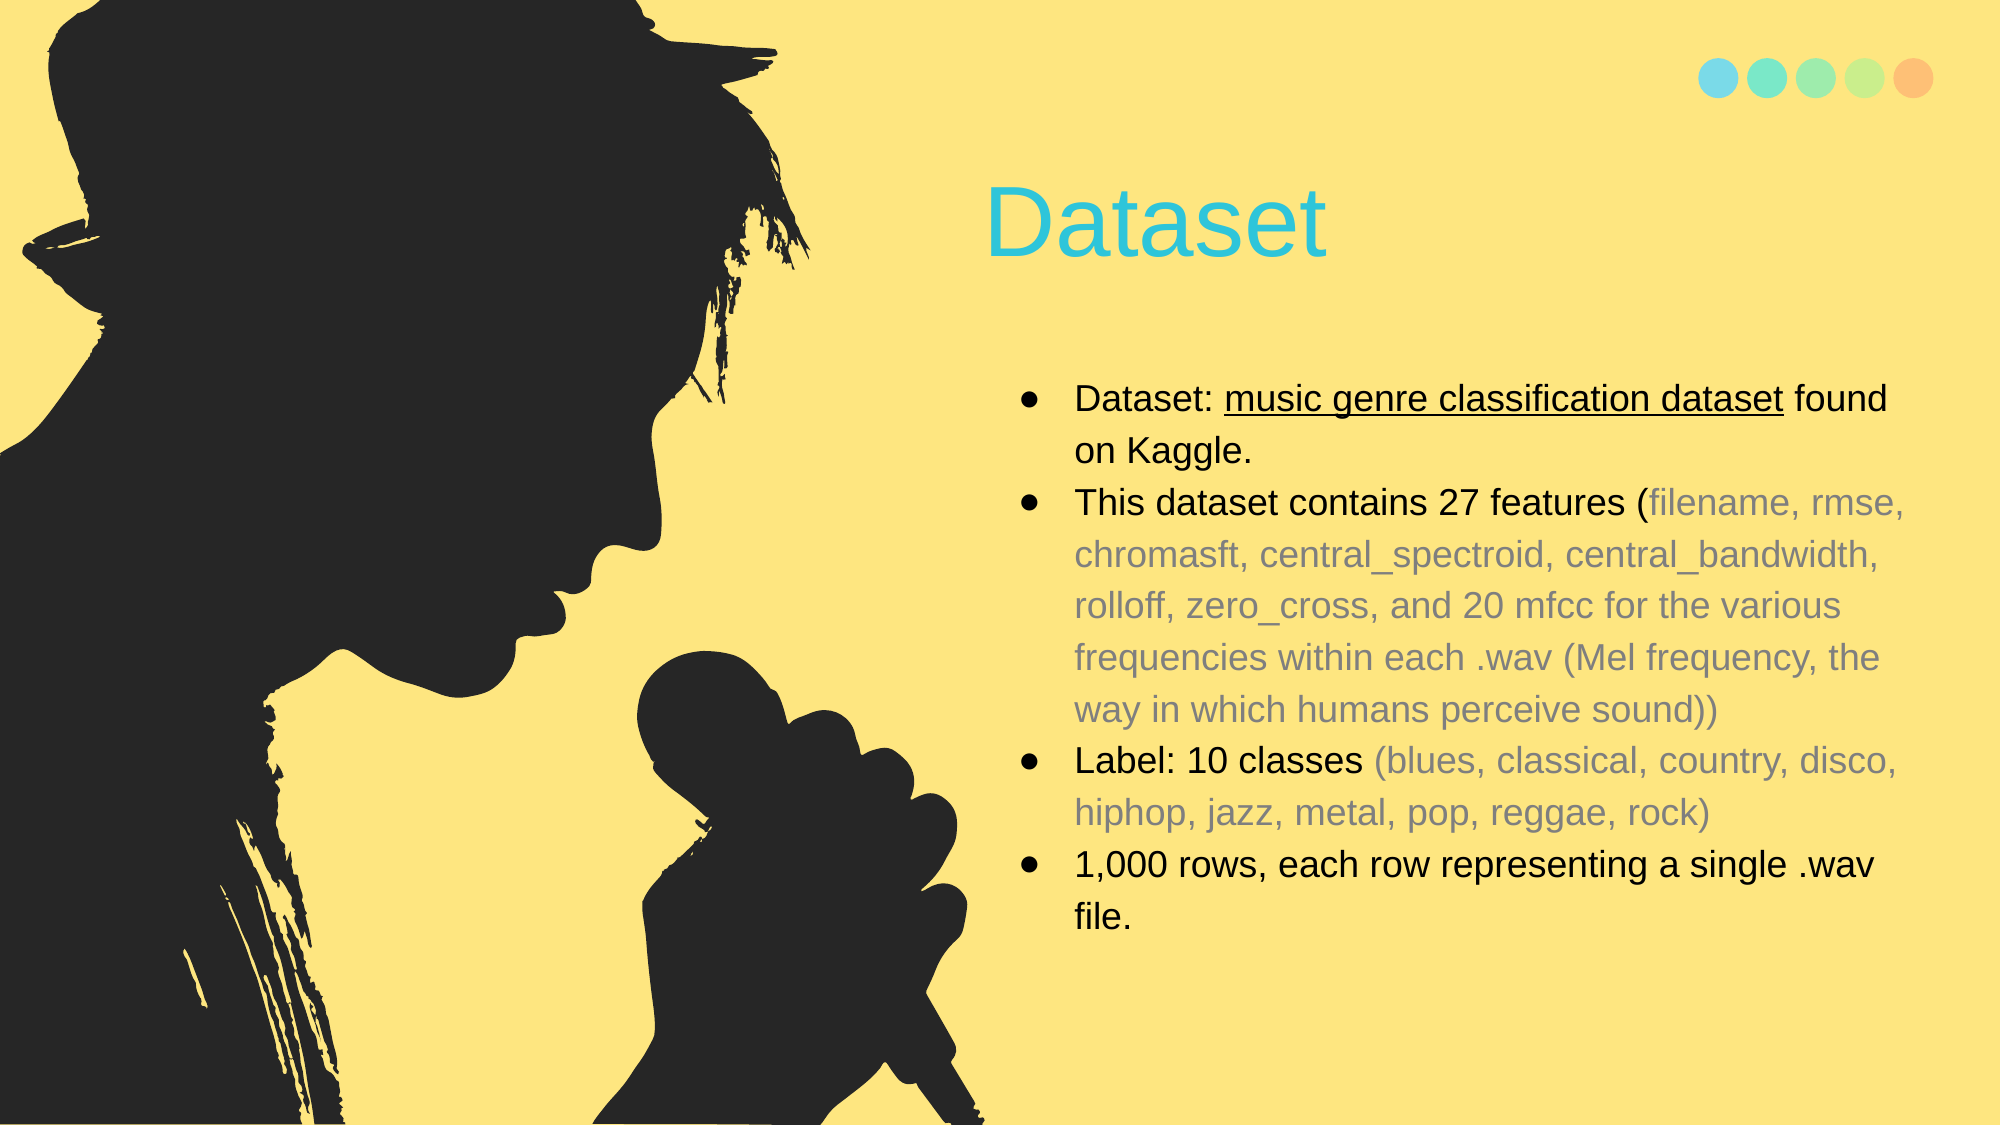

Dataset
Dataset: music genre classification dataset found on Kaggle.
This dataset contains 27 features (filename, rmse, chromasft, central_spectroid, central_bandwidth, rolloff, zero_cross, and 20 mfcc for the various frequencies within each .wav (Mel frequency, the way in which humans perceive sound))
Label: 10 classes (blues, classical, country, disco, hiphop, jazz, metal, pop, reggae, rock)
1,000 rows, each row representing a single .wav file.